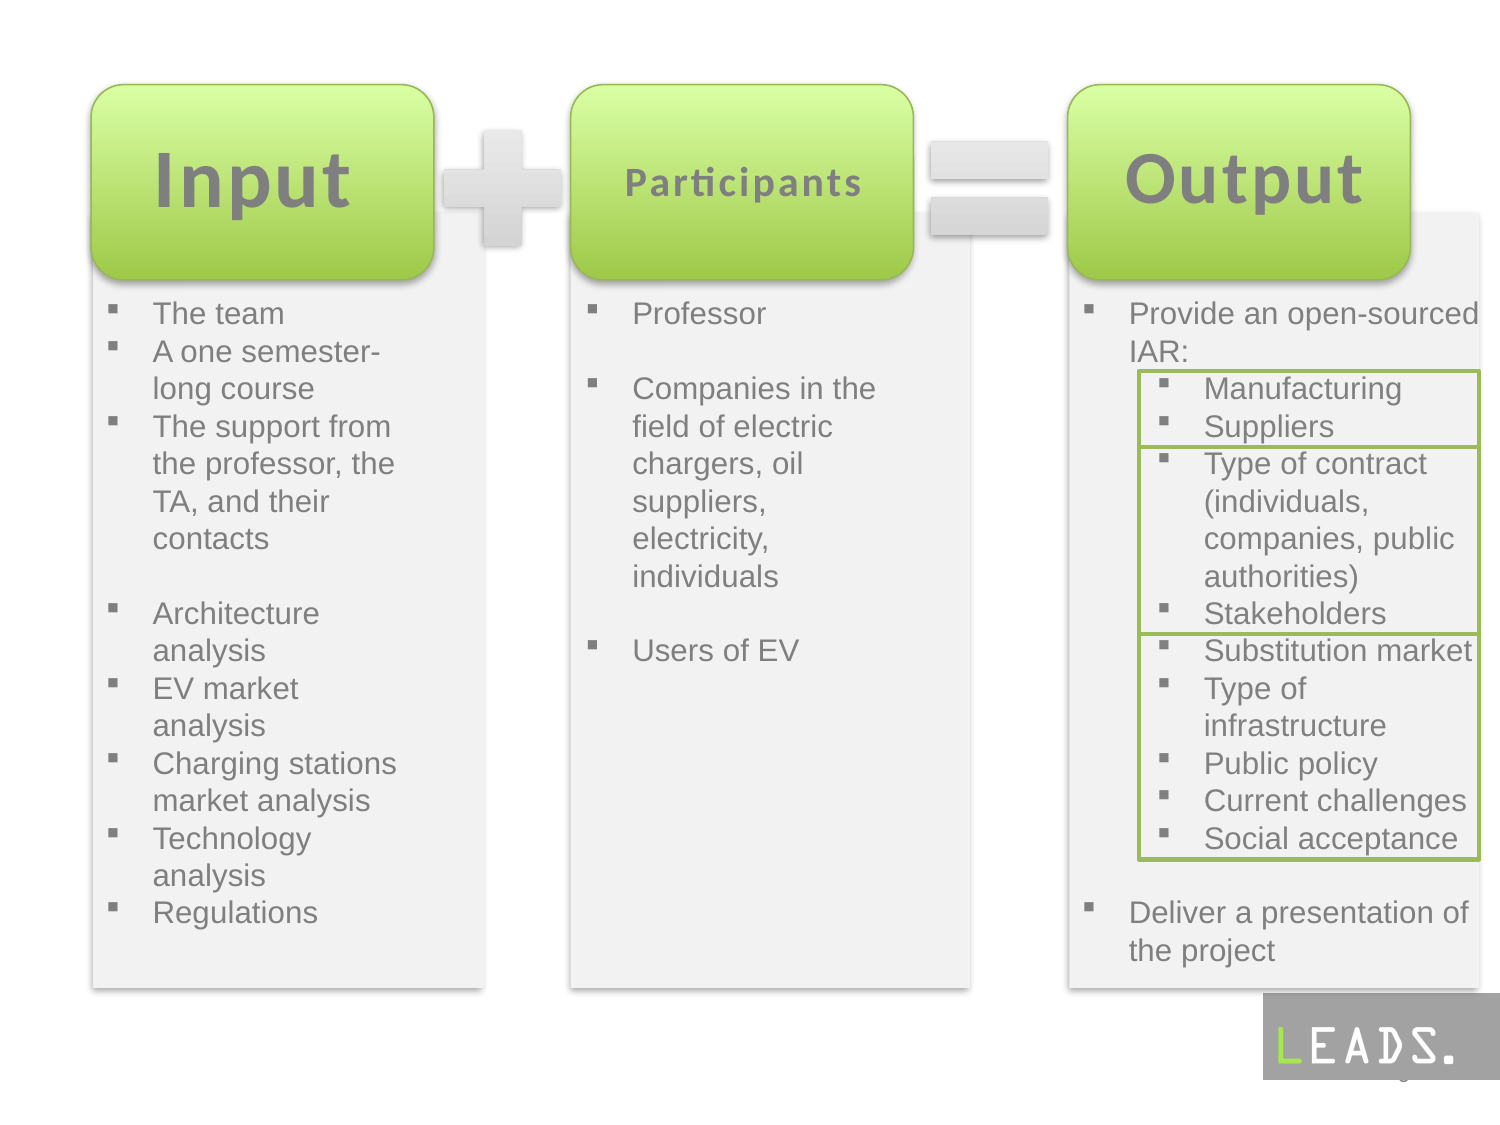

Input
Output
Participants

The team
A one semester-long course
The support from the professor, the TA, and their contacts

Architecture analysis
EV market analysis
Charging stations market analysis
Technology analysis
Regulations
Provide an open-sourced IAR:
Manufacturing
Suppliers
Type of contract (individuals, companies, public authorities)
Stakeholders
Substitution market
Type of infrastructure
Public policy
Current challenges
Social acceptance

Deliver a presentation of the project
Professor

Companies in the field of electric chargers, oil suppliers, electricity,  individuals

Users of EV

6